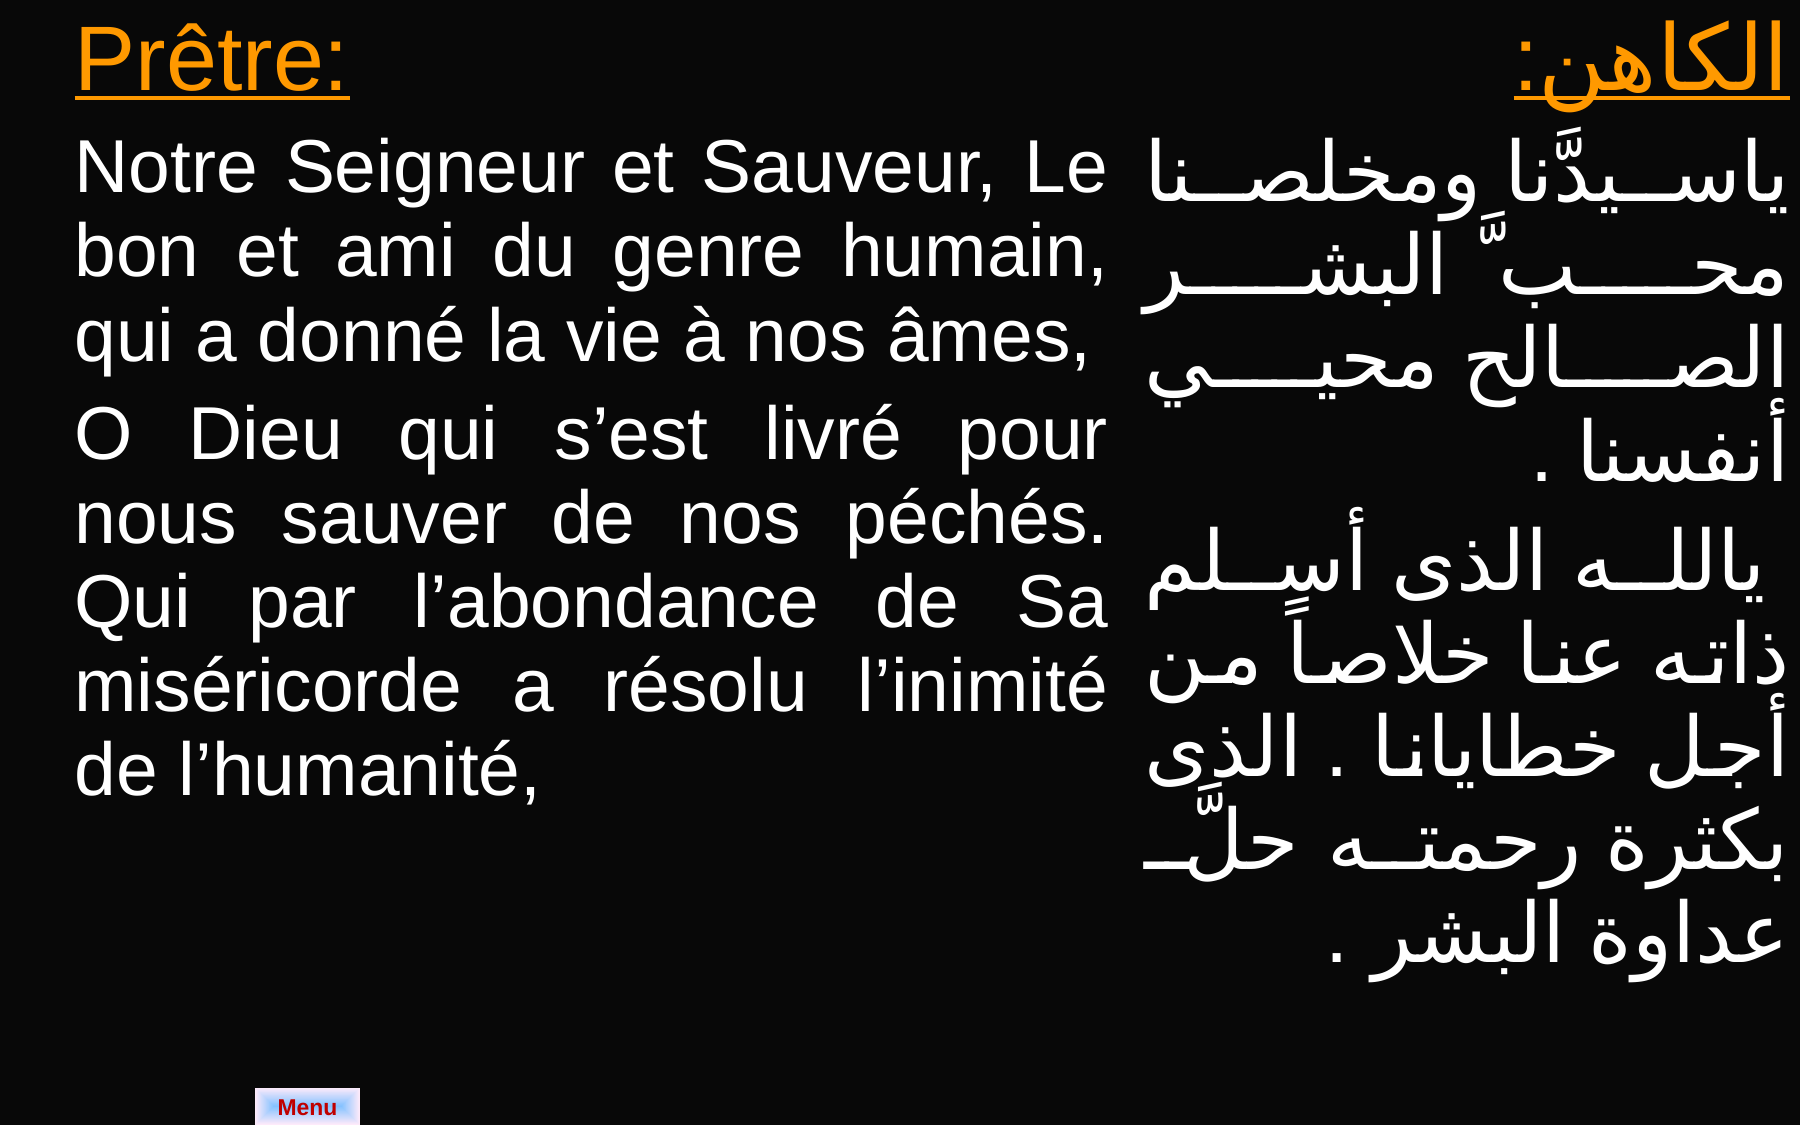

| Prêtre: Notre Seigneur et Sauveur, Le bon et ami du genre humain, qui a donné la vie à nos âmes, O Dieu qui s’est livré pour nous sauver de nos péchés. Qui par l’abondance de Sa miséricorde a résolu l’inimité de l’humanité, | الكاهن: ياسيدَّنا ومخلصنا محب َّ البشر الصالح محيي أنفسنا . يالله الذى أسلم ذاته عنا خلاصاً من أجل خطايانا . الذى بكثرة رحمته حلَّ عداوة البشر . |
| --- | --- |

Menu